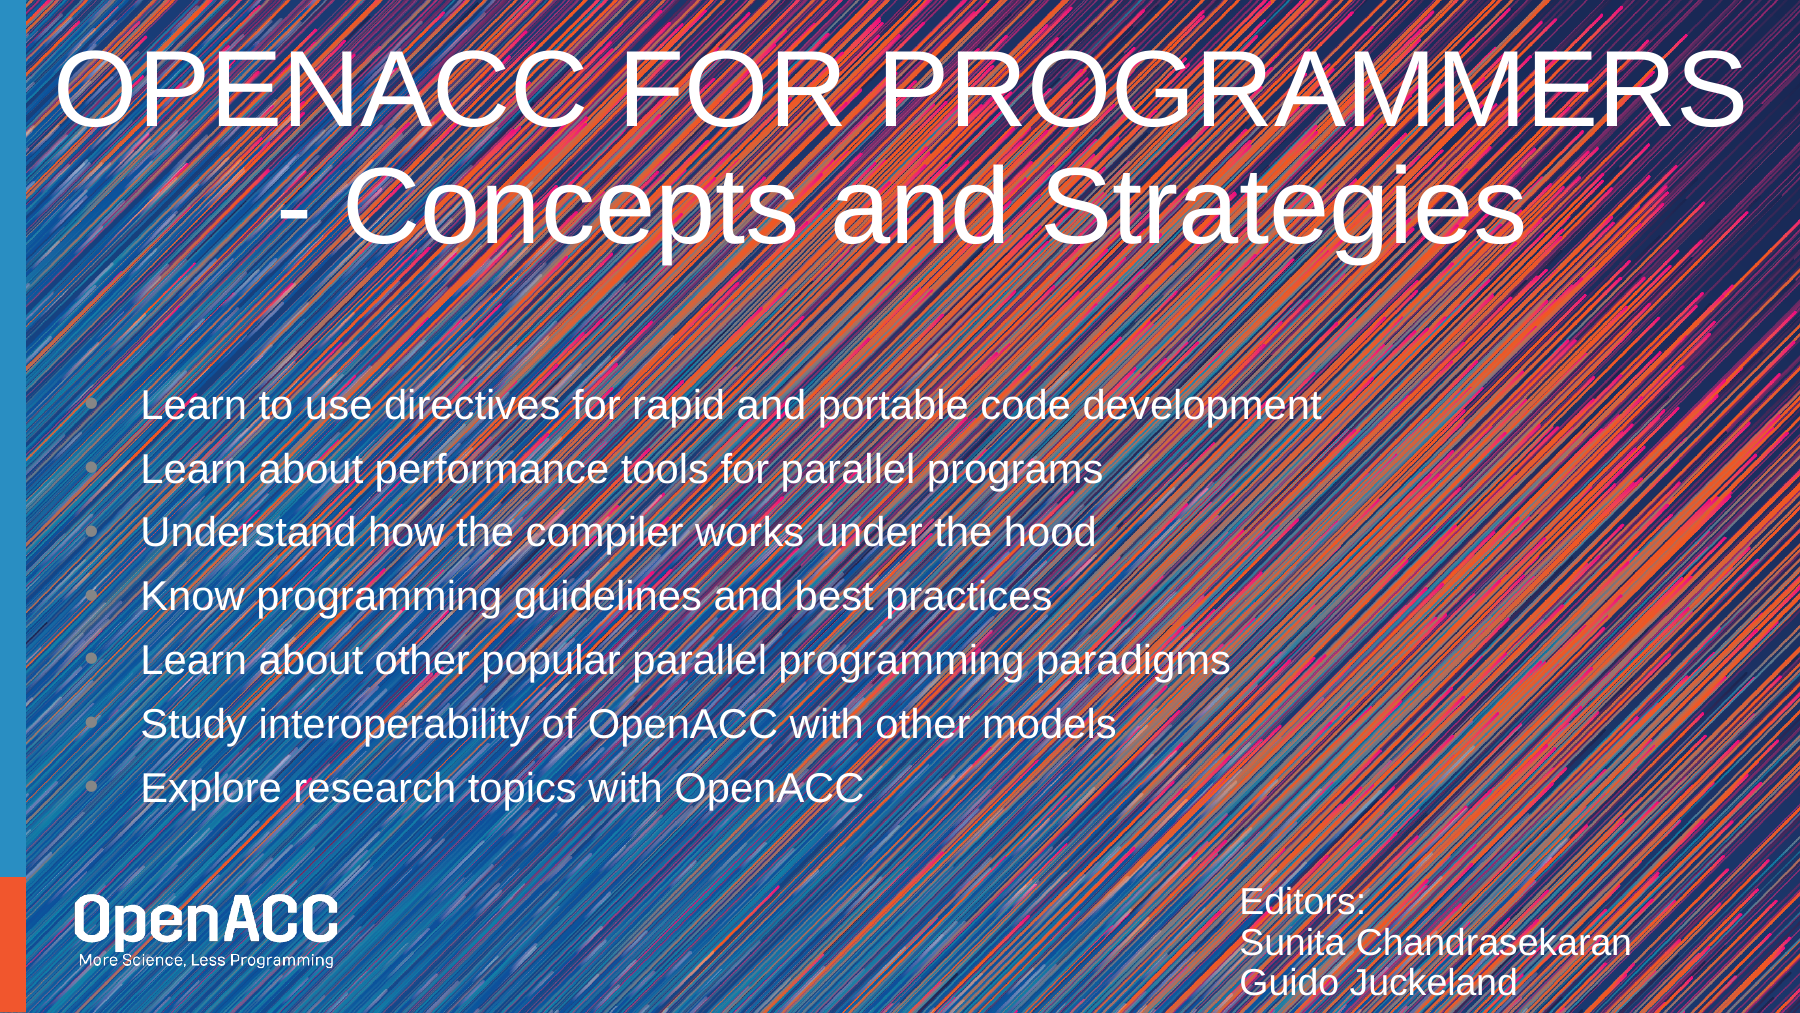

# OPENACC FOR PROGRAMMERS - Concepts and Strategies

Learn to use directives for rapid and portable code development
Learn about performance tools for parallel programs
Understand how the compiler works under the hood
Know programming guidelines and best practices
Learn about other popular parallel programming paradigms
Study interoperability of OpenACC with other models
Explore research topics with OpenACC
Editors:
Sunita Chandrasekaran
Guido Juckeland